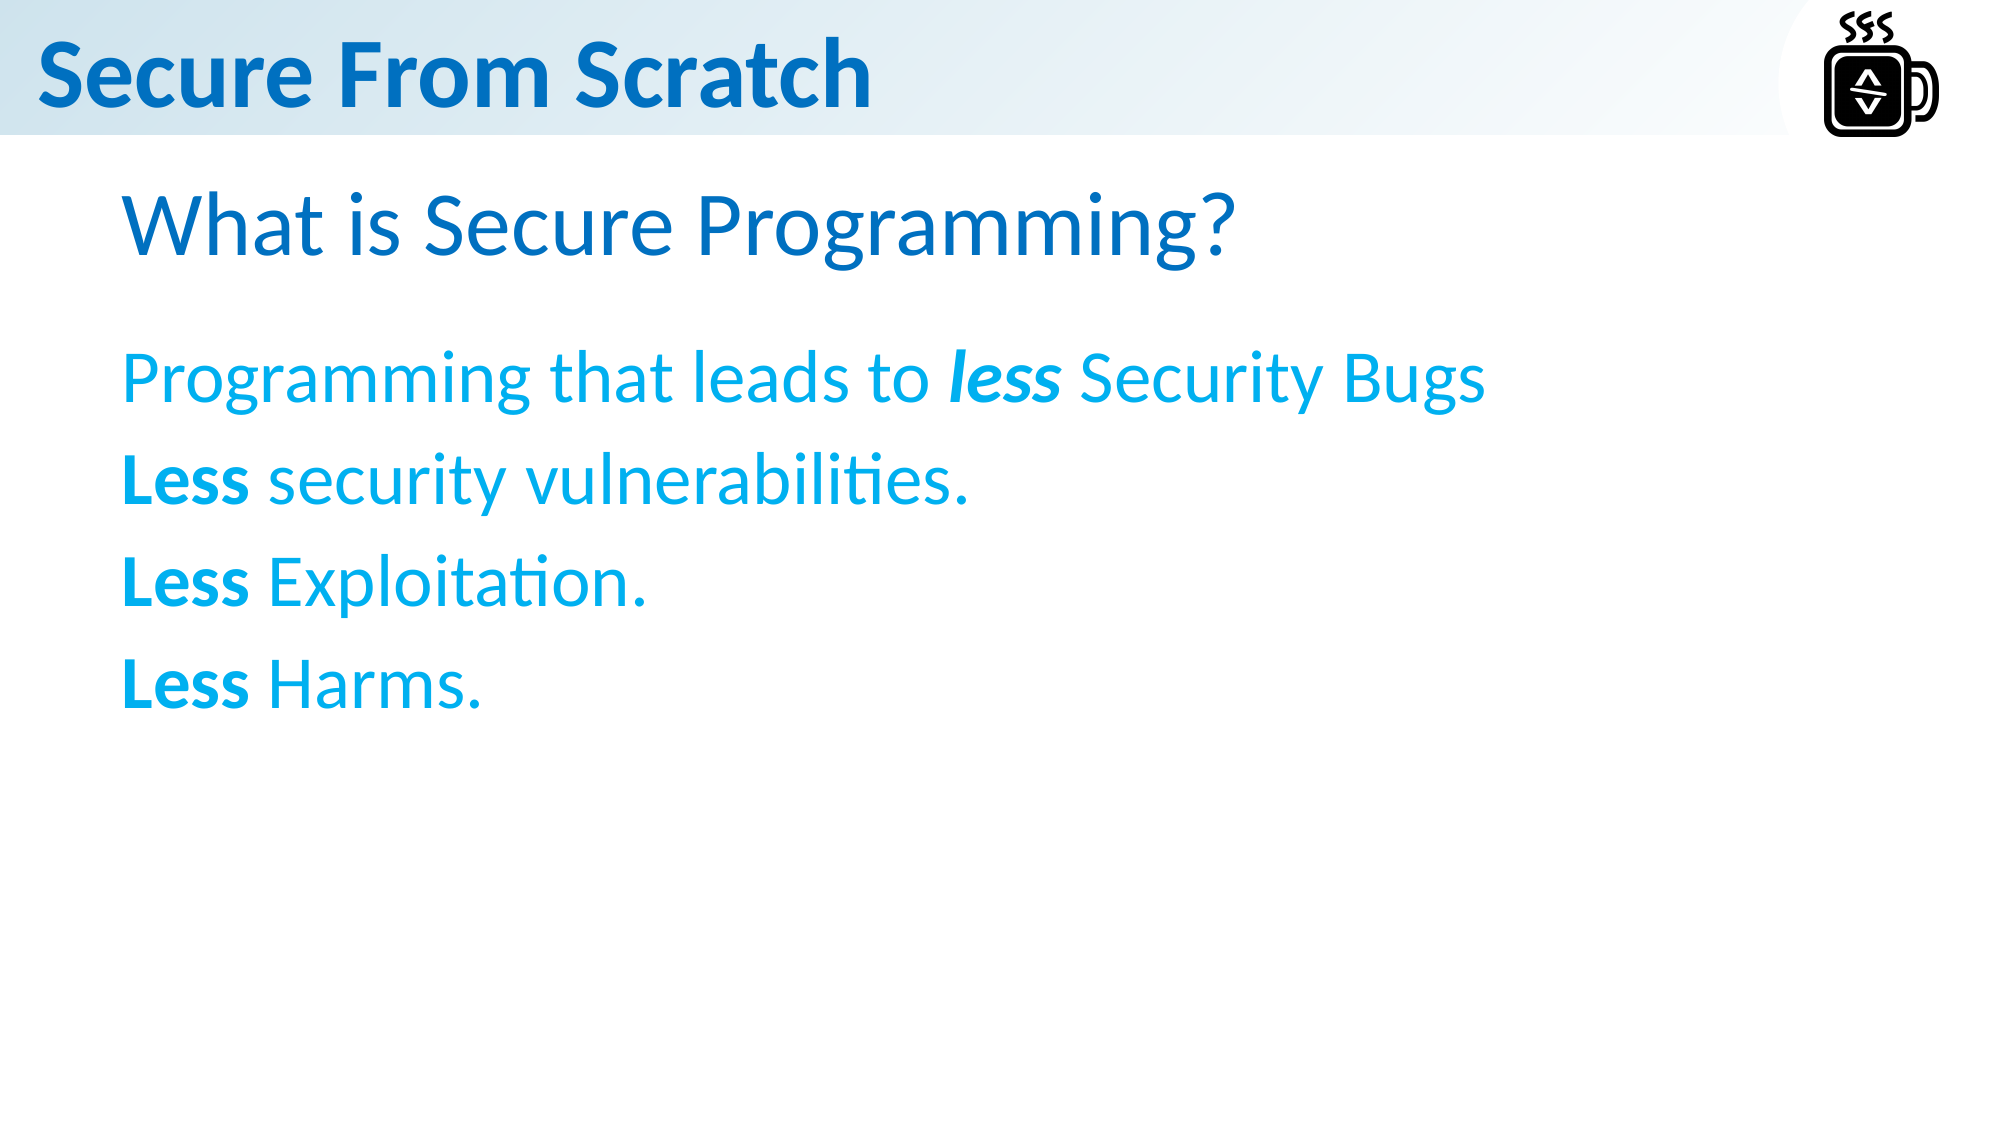

# What is Secure Programming?
Programming that leads to less Security Bugs
Less security vulnerabilities.
Less Exploitation.
Less Harms.